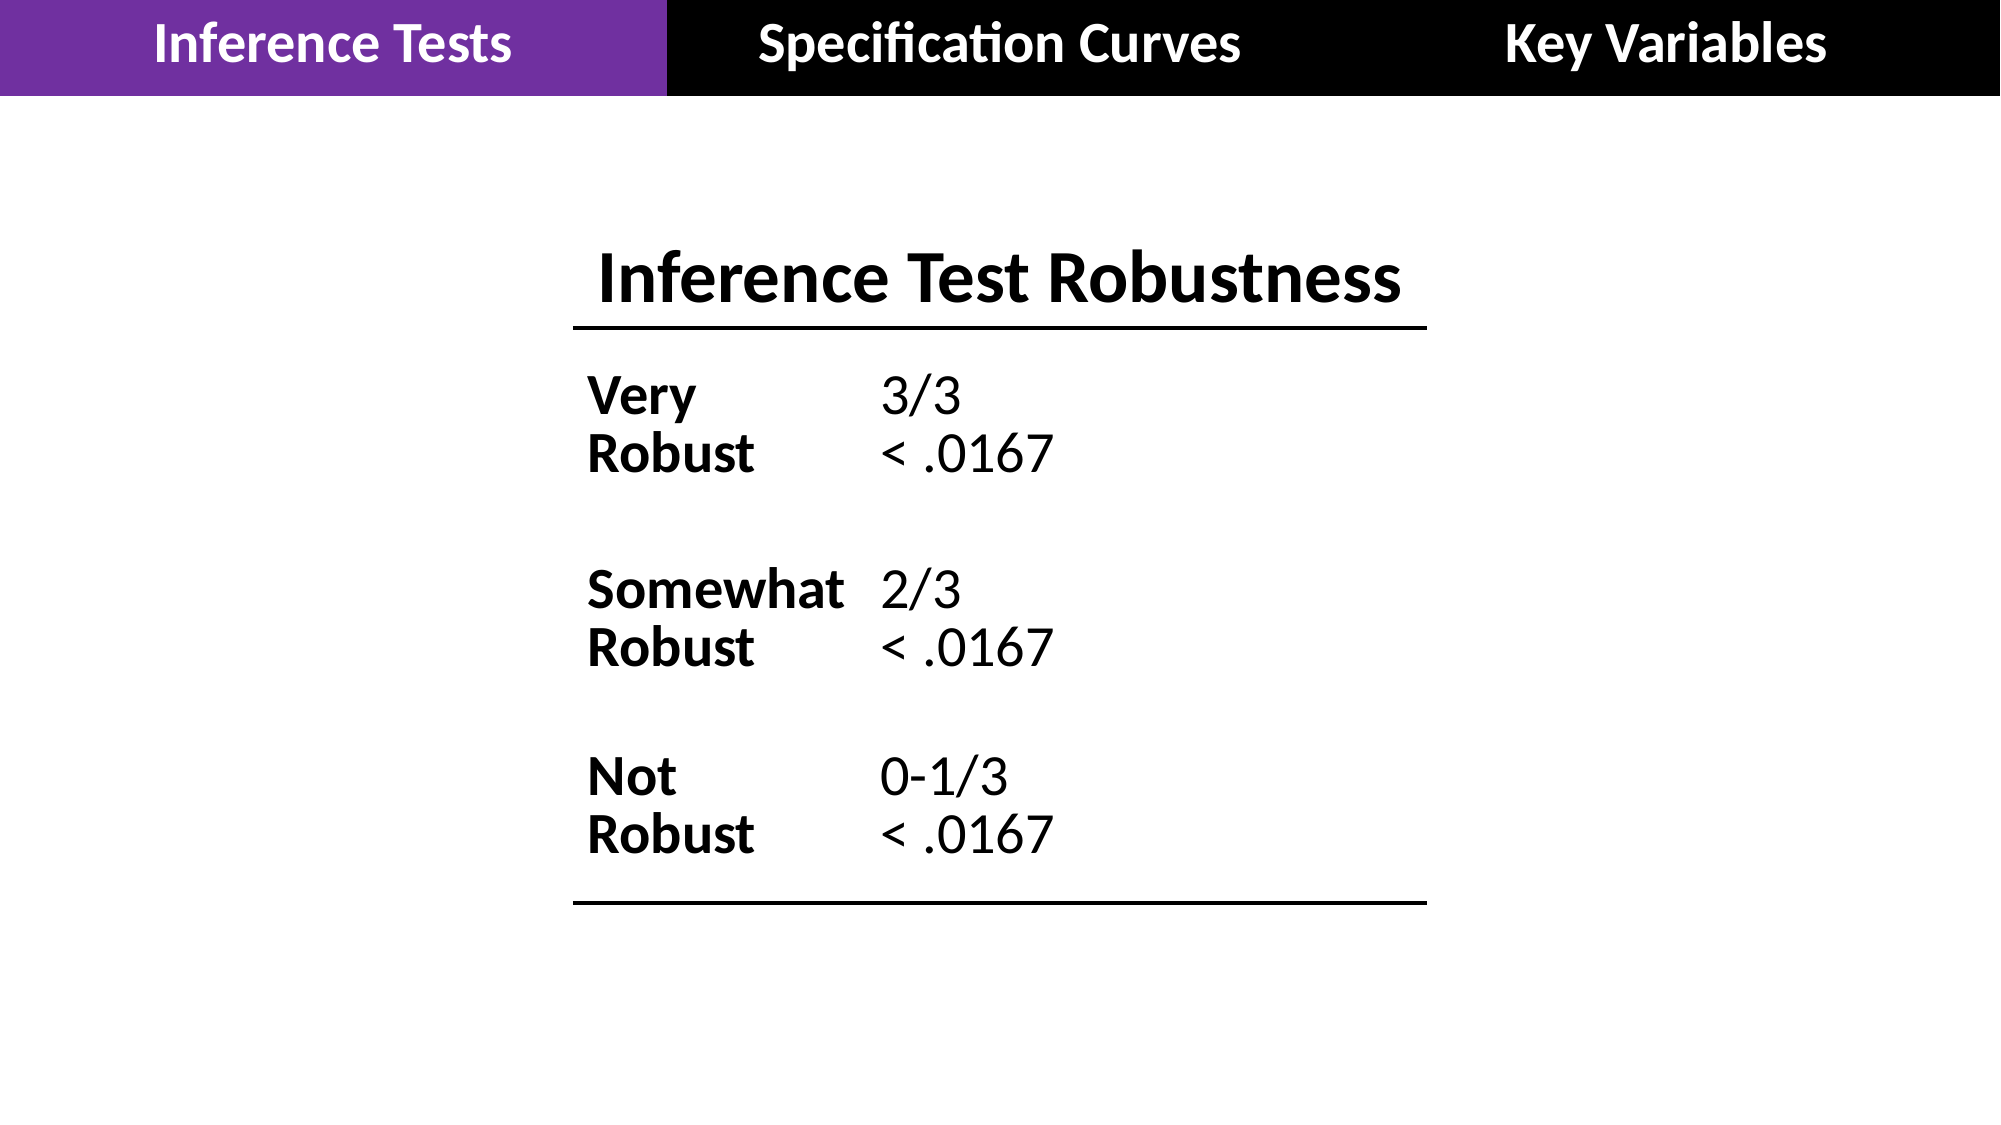

| Inference Tests | Specification Curves | Key Variables |
| --- | --- | --- |
Inference Test Robustness
| Very Robust | 3/3 < .0167 | 102/196 (52.04%) |
| --- | --- | --- |
| Somewhat Robust | 2/3 < .0167 | 44/196 (22.44%) |
| Not Robust | 0-1/3 < .0167 | 50/196 (25.51%) |